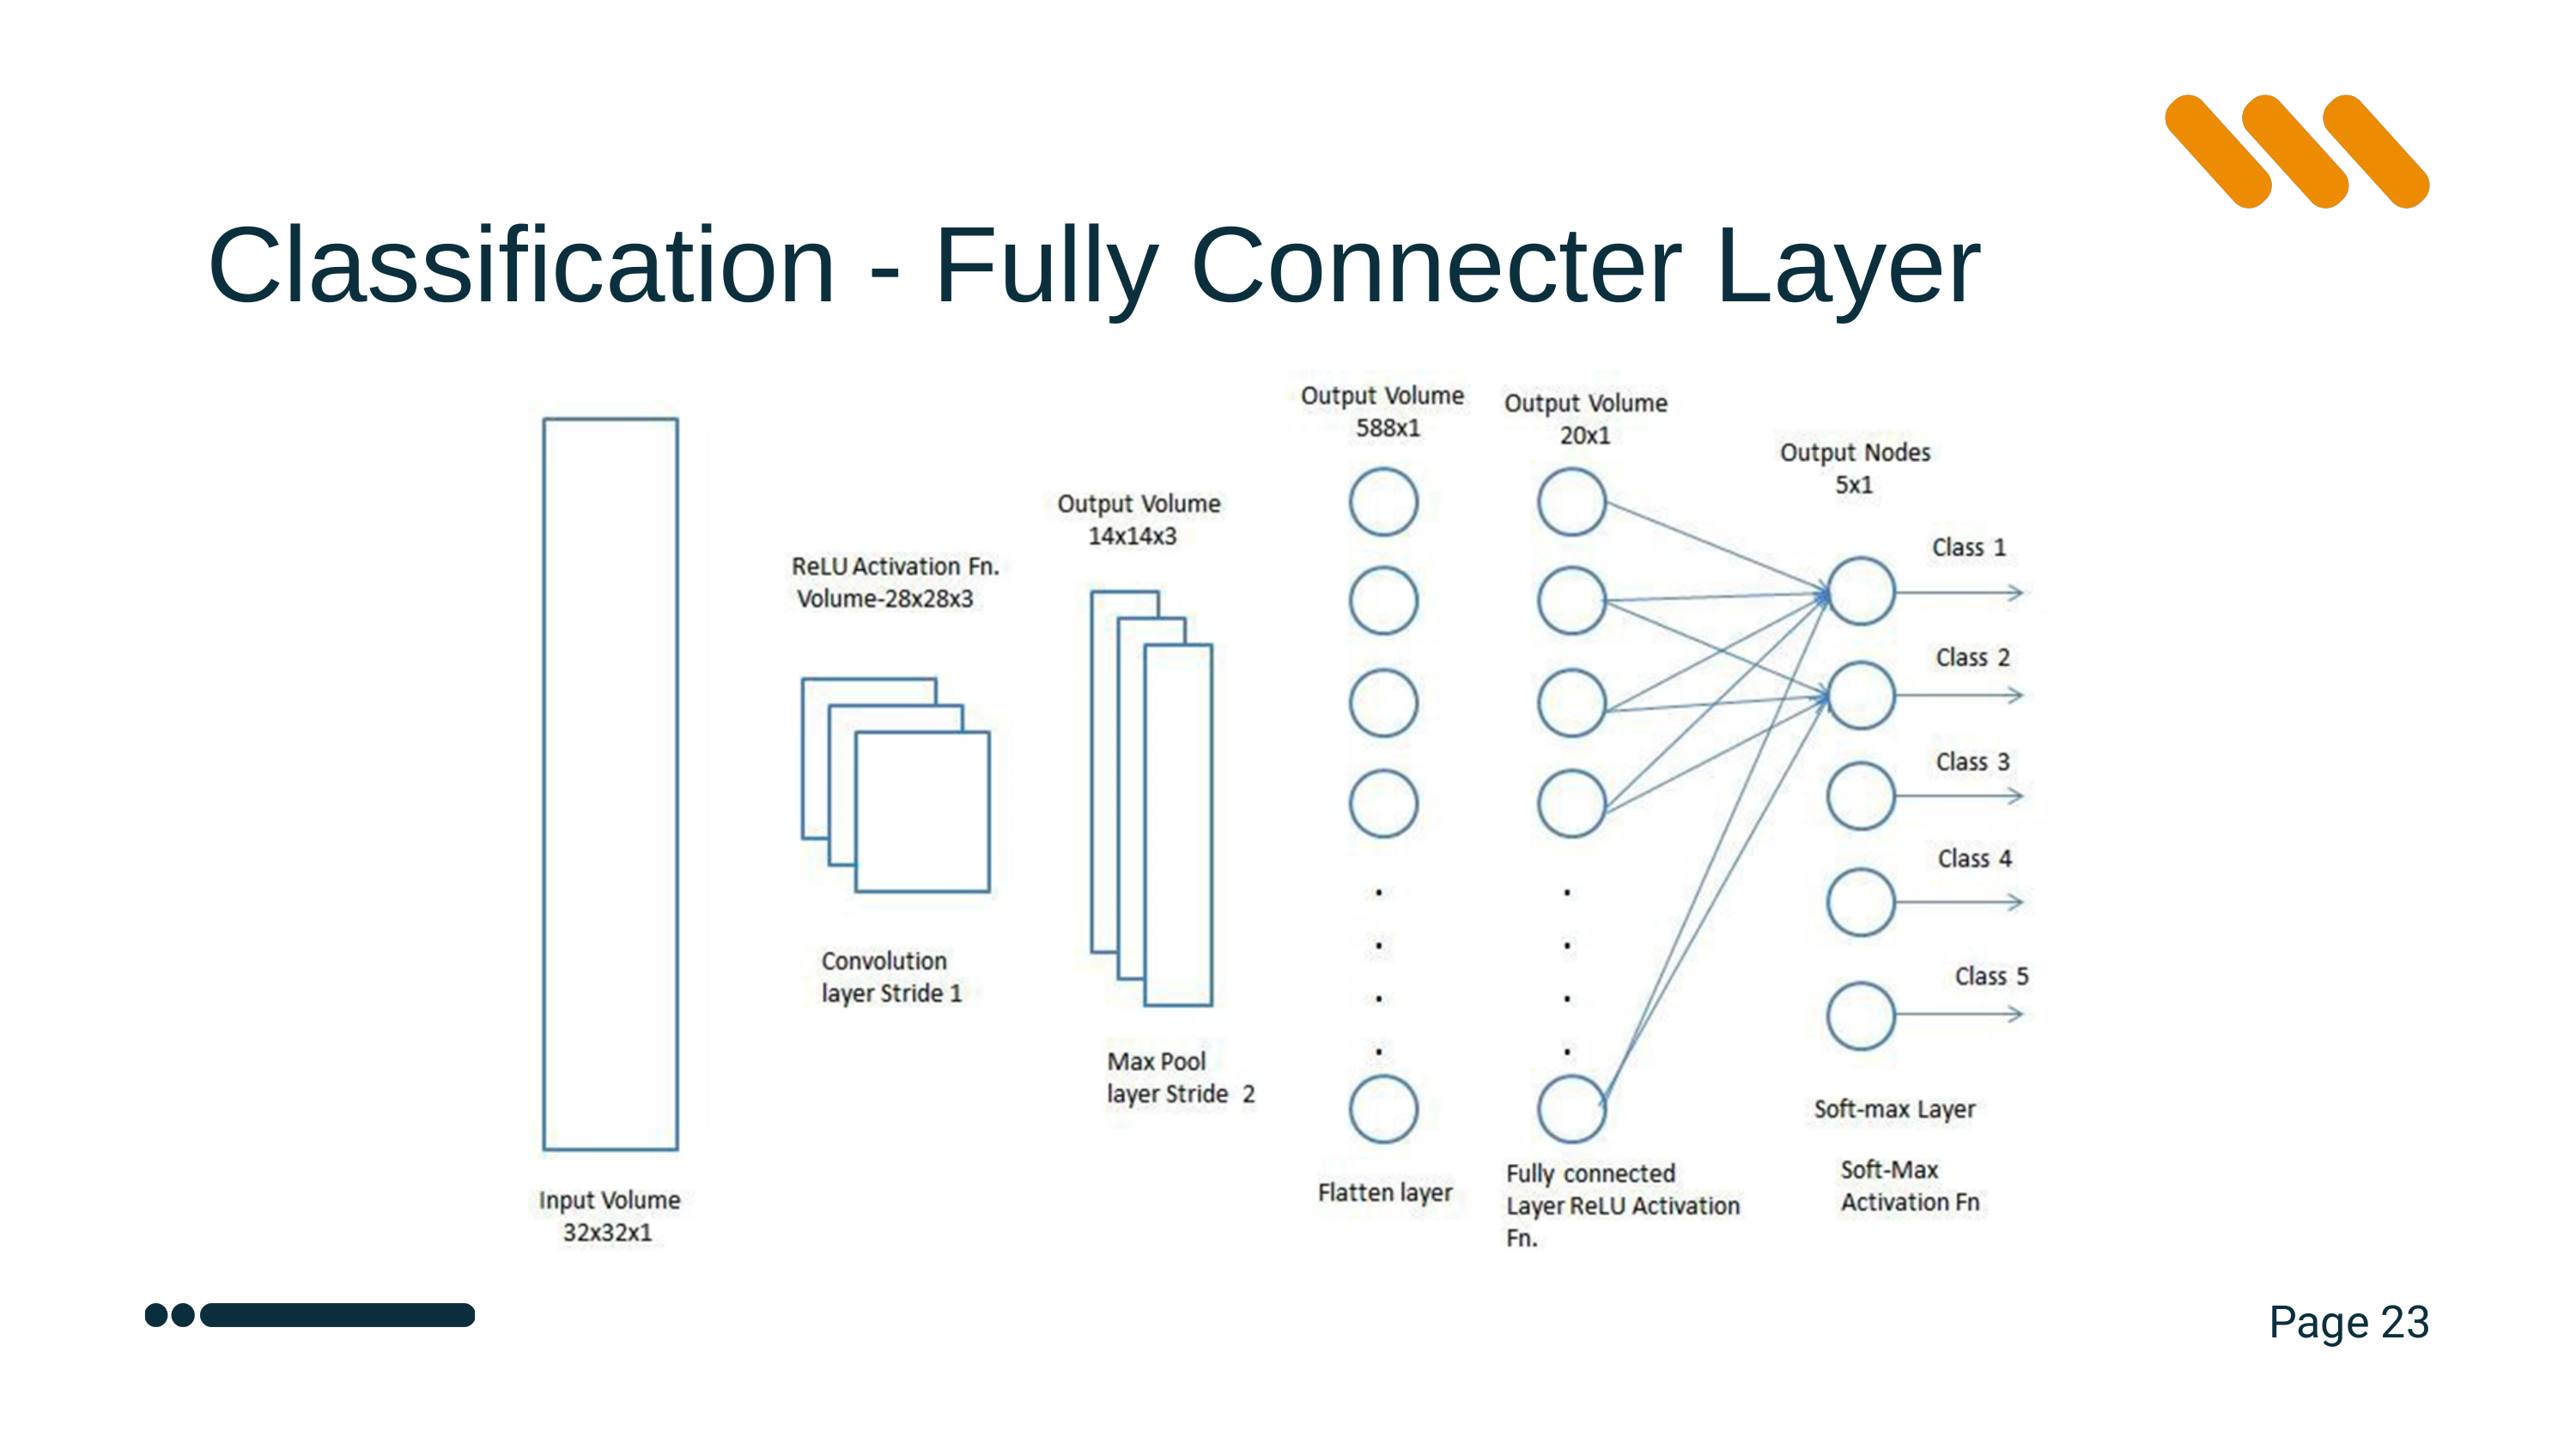

Classification - Fully Connecter Layer

Page 23